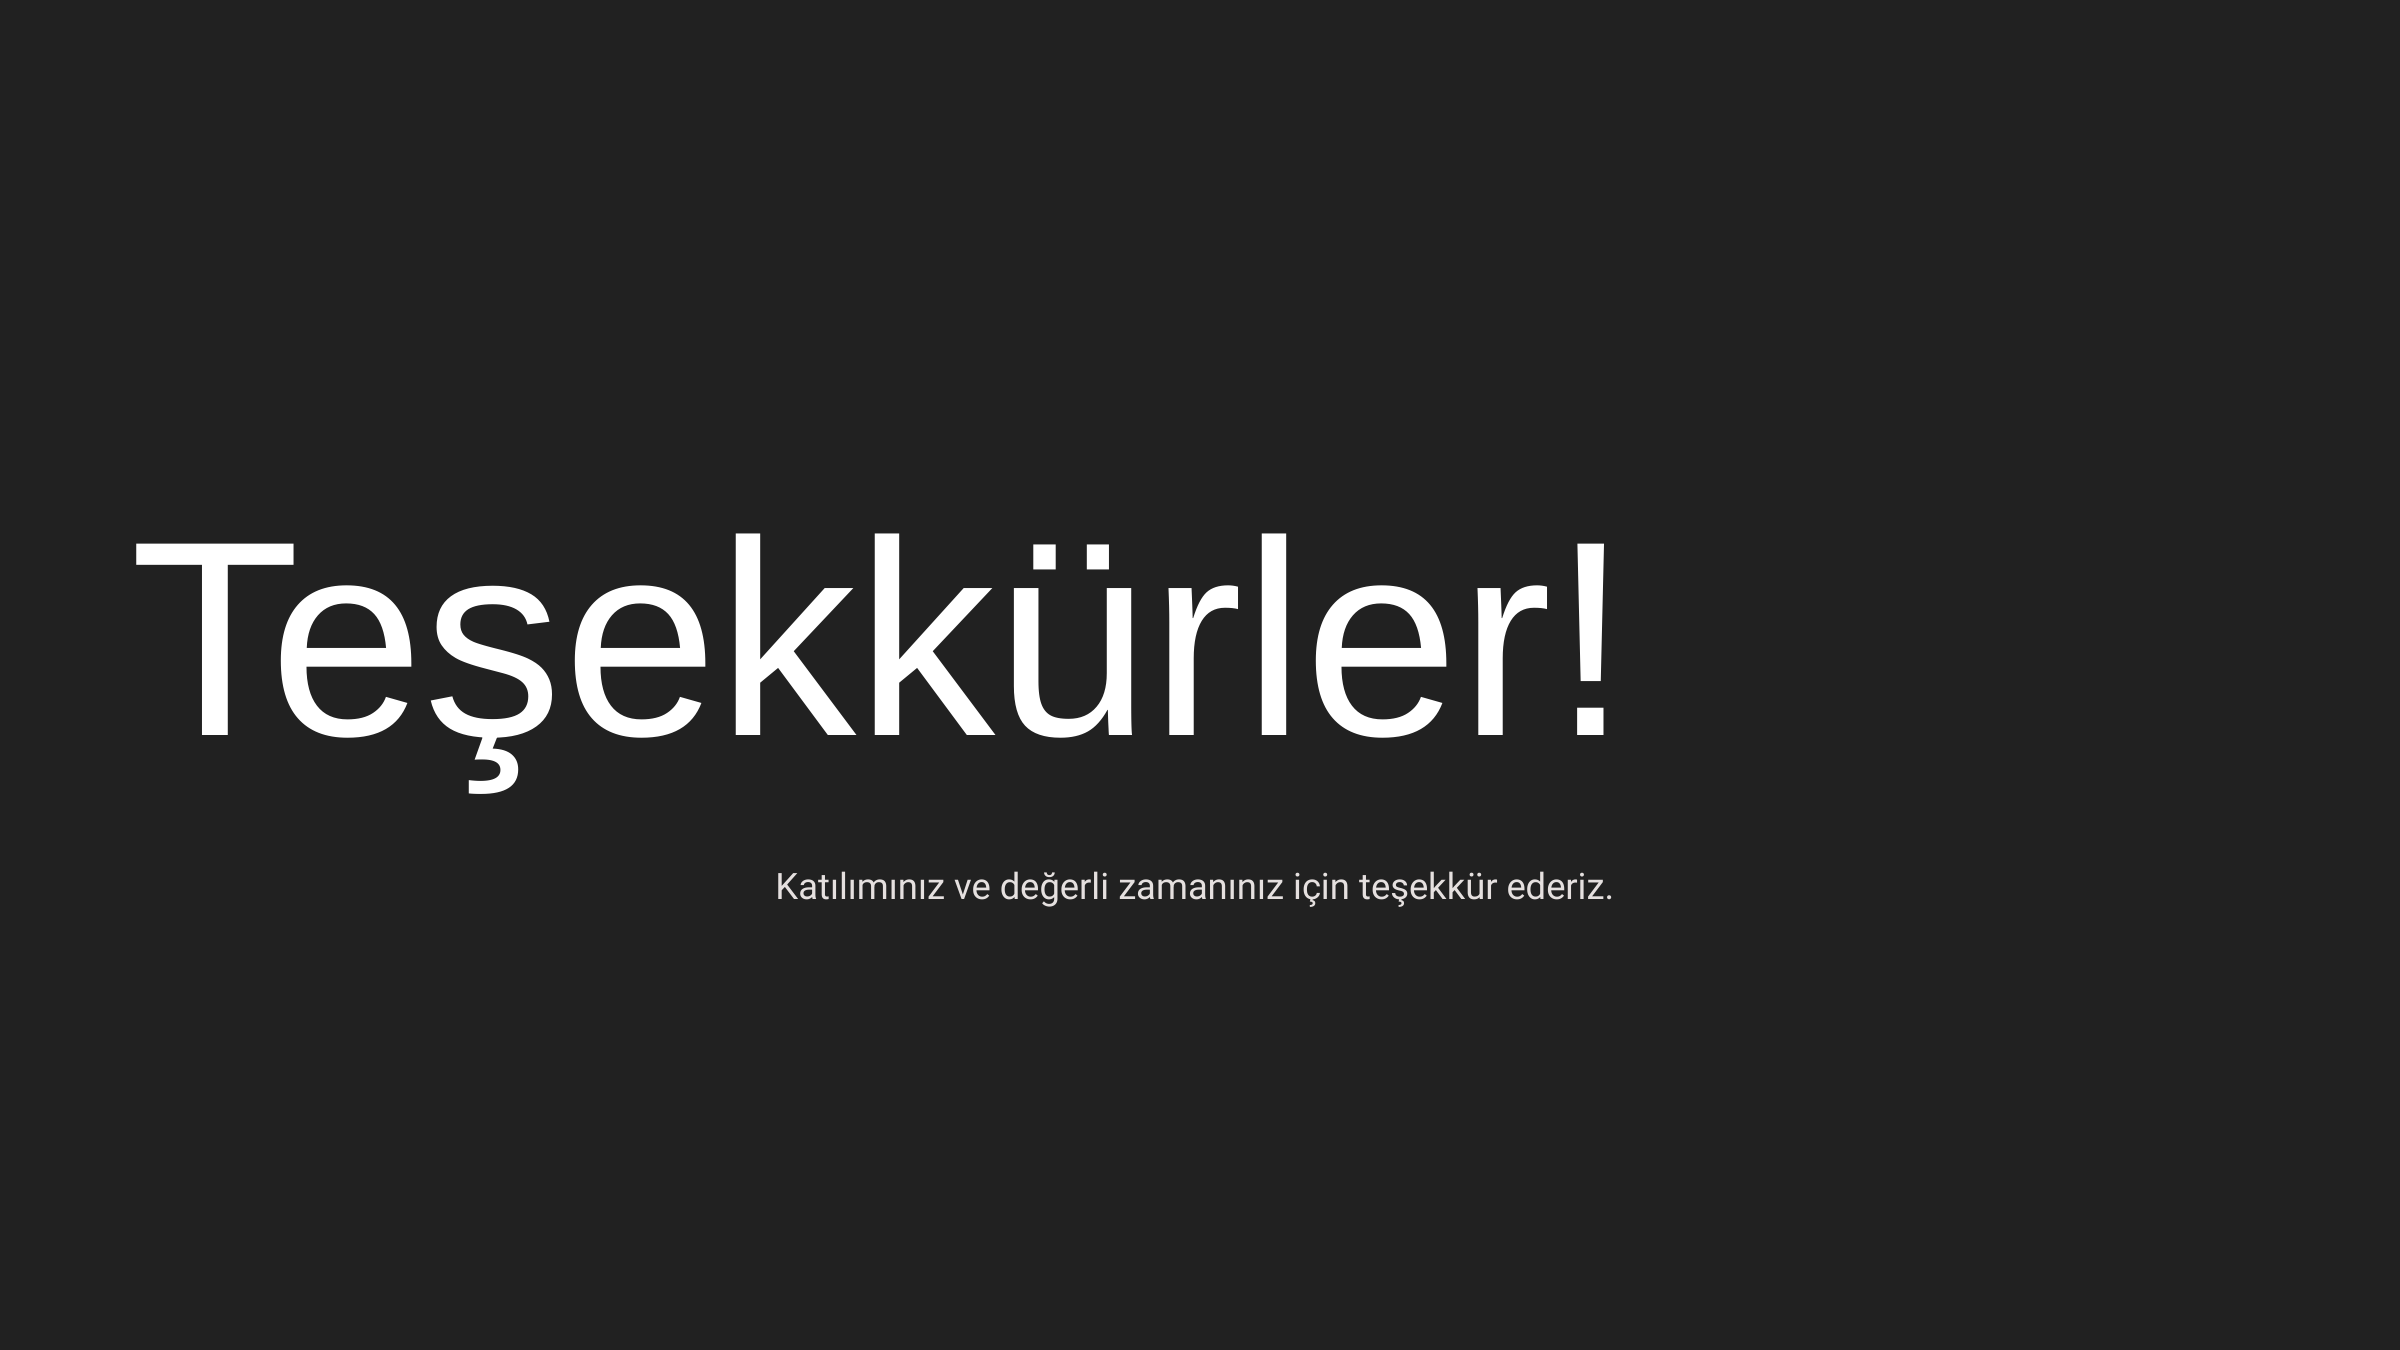

Teşekkürler!
Katılımınız ve değerli zamanınız için teşekkür ederiz.